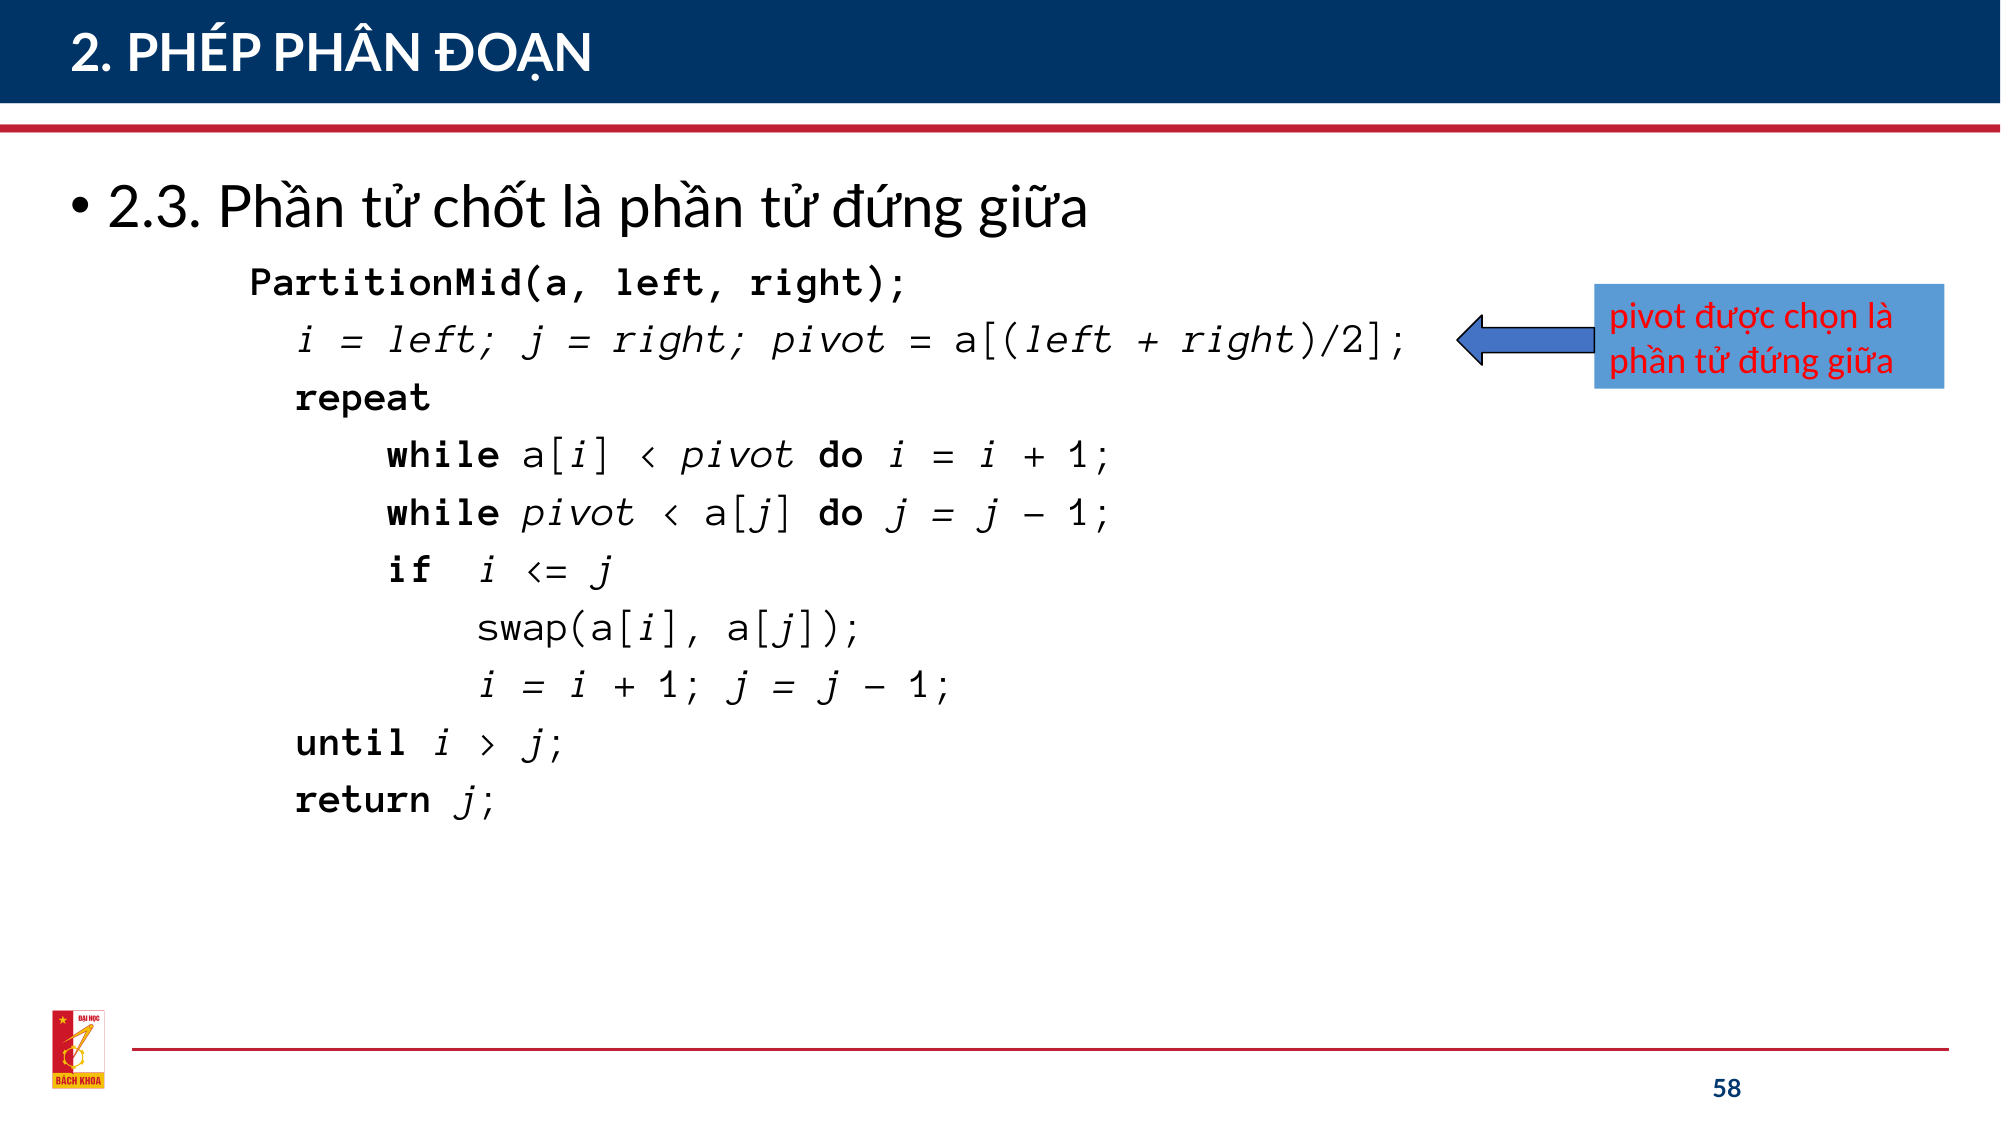

# 2. PHÉP PHÂN ĐOẠN
2.3. Phần tử chốt là phần tử đứng giữa
PartitionMid(a, left, right);
  i = left; j = right; pivot = a[(left + right)/2];
  repeat
      while a[i] < pivot do i = i + 1;
      while pivot < a[j] do j = j - 1;
      if  i <= j
          swap(a[i], a[j]);
          i = i + 1; j = j - 1;
  until i > j;
  return j;

pivot được chọn là phần tử đứng giữa

58